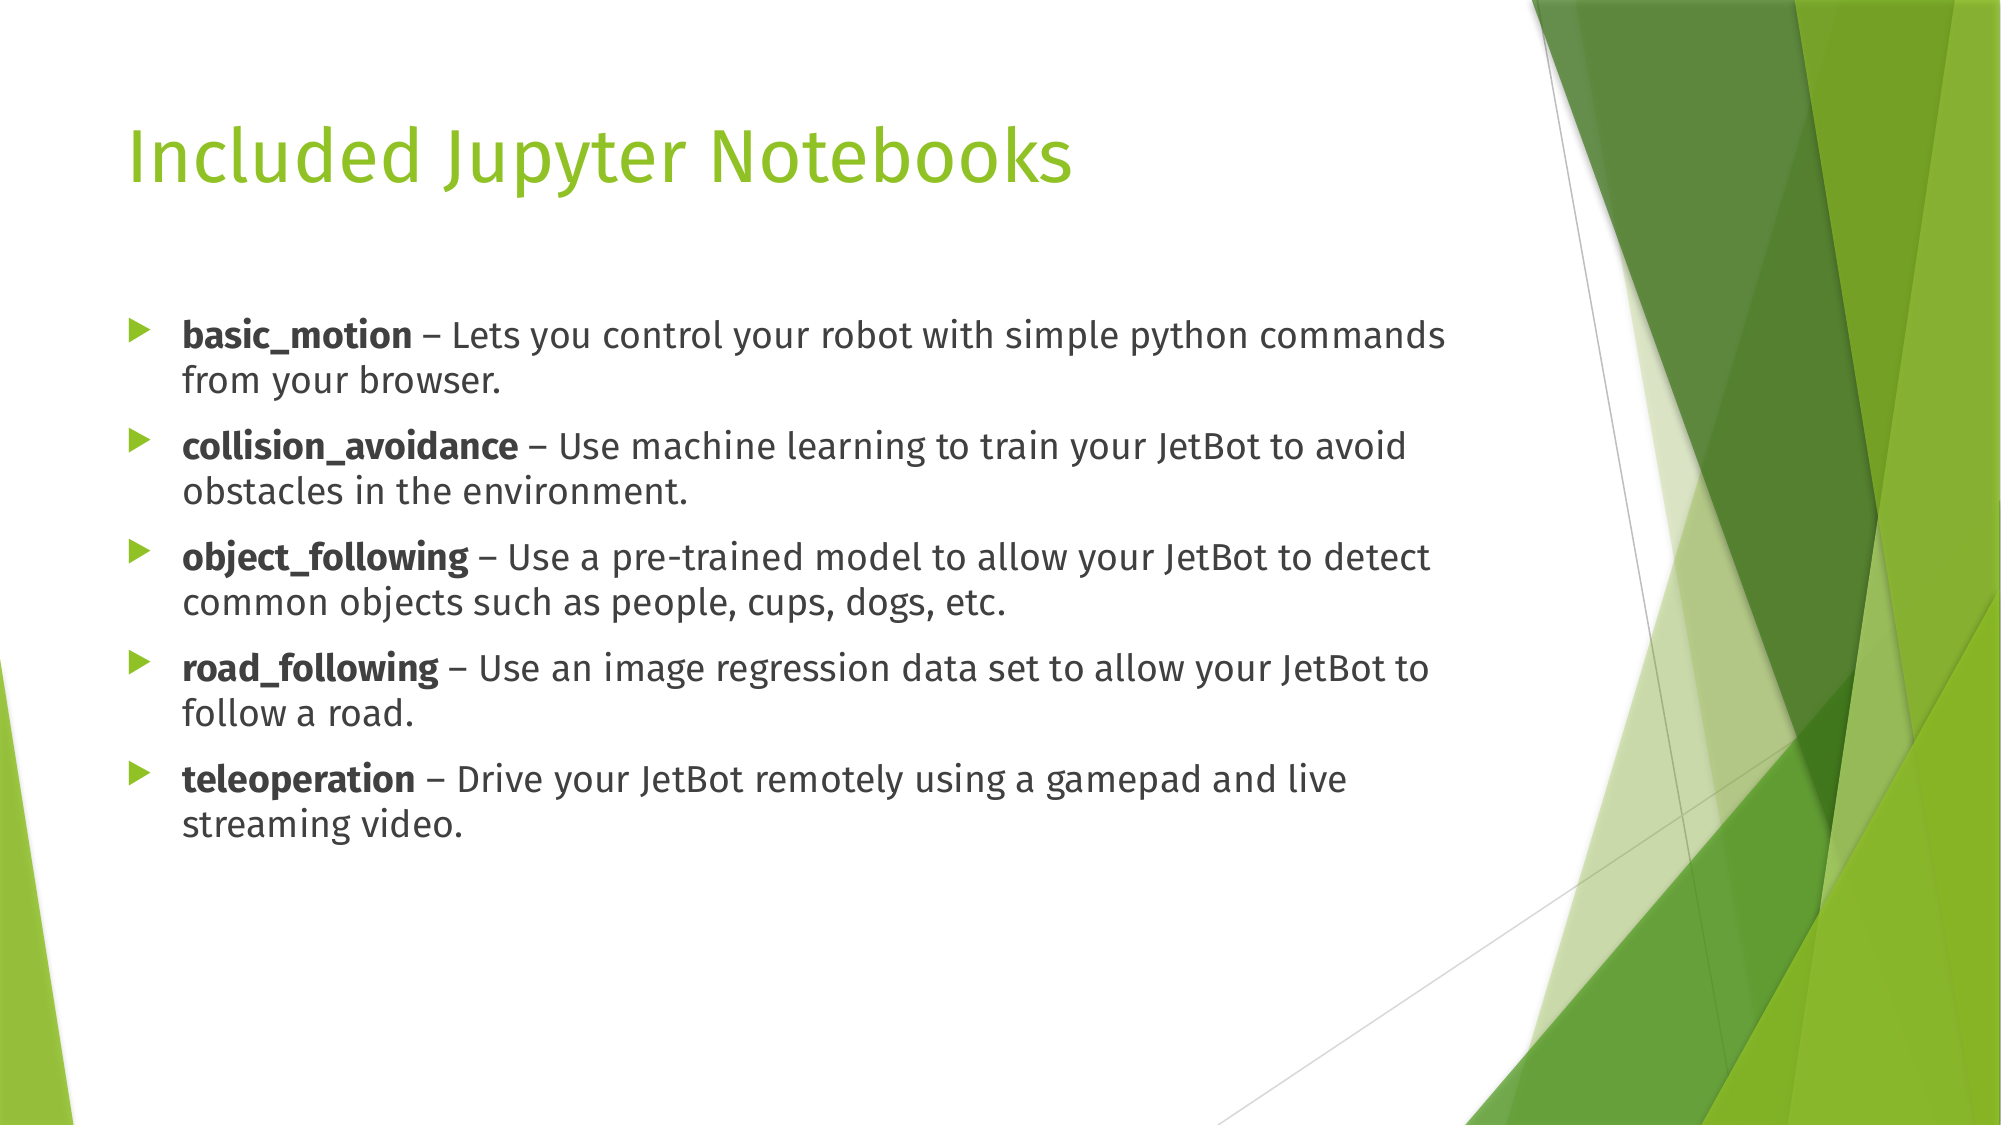

# Included Jupyter Notebooks
basic_motion – Lets you control your robot with simple python commands from your browser.
collision_avoidance – Use machine learning to train your JetBot to avoid obstacles in the environment.
object_following – Use a pre-trained model to allow your JetBot to detect common objects such as people, cups, dogs, etc.
road_following – Use an image regression data set to allow your JetBot to follow a road.
teleoperation – Drive your JetBot remotely using a gamepad and live streaming video.